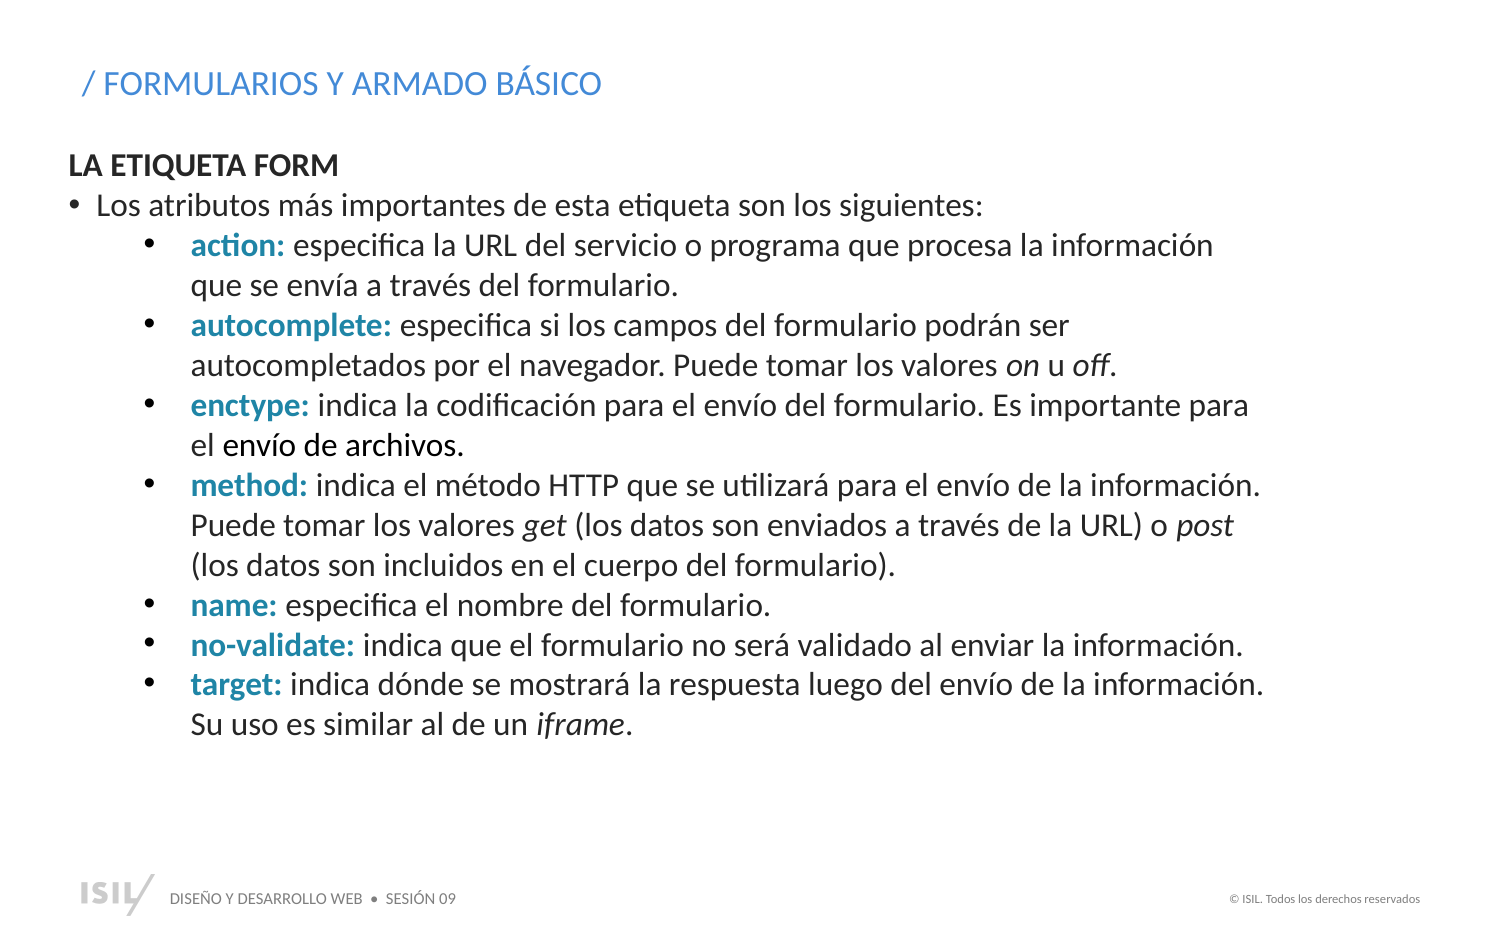

/ FORMULARIOS Y ARMADO BÁSICO
LA ETIQUETA FORM
Los atributos más importantes de esta etiqueta son los siguientes:
action: especifica la URL del servicio o programa que procesa la información que se envía a través del formulario.
autocomplete: especifica si los campos del formulario podrán ser autocompletados por el navegador. Puede tomar los valores on u off.
enctype: indica la codificación para el envío del formulario. Es importante para el envío de archivos.
method: indica el método HTTP que se utilizará para el envío de la información. Puede tomar los valores get (los datos son enviados a través de la URL) o post (los datos son incluidos en el cuerpo del formulario).
name: especifica el nombre del formulario.
no-validate: indica que el formulario no será validado al enviar la información.
target: indica dónde se mostrará la respuesta luego del envío de la información. Su uso es similar al de un iframe.